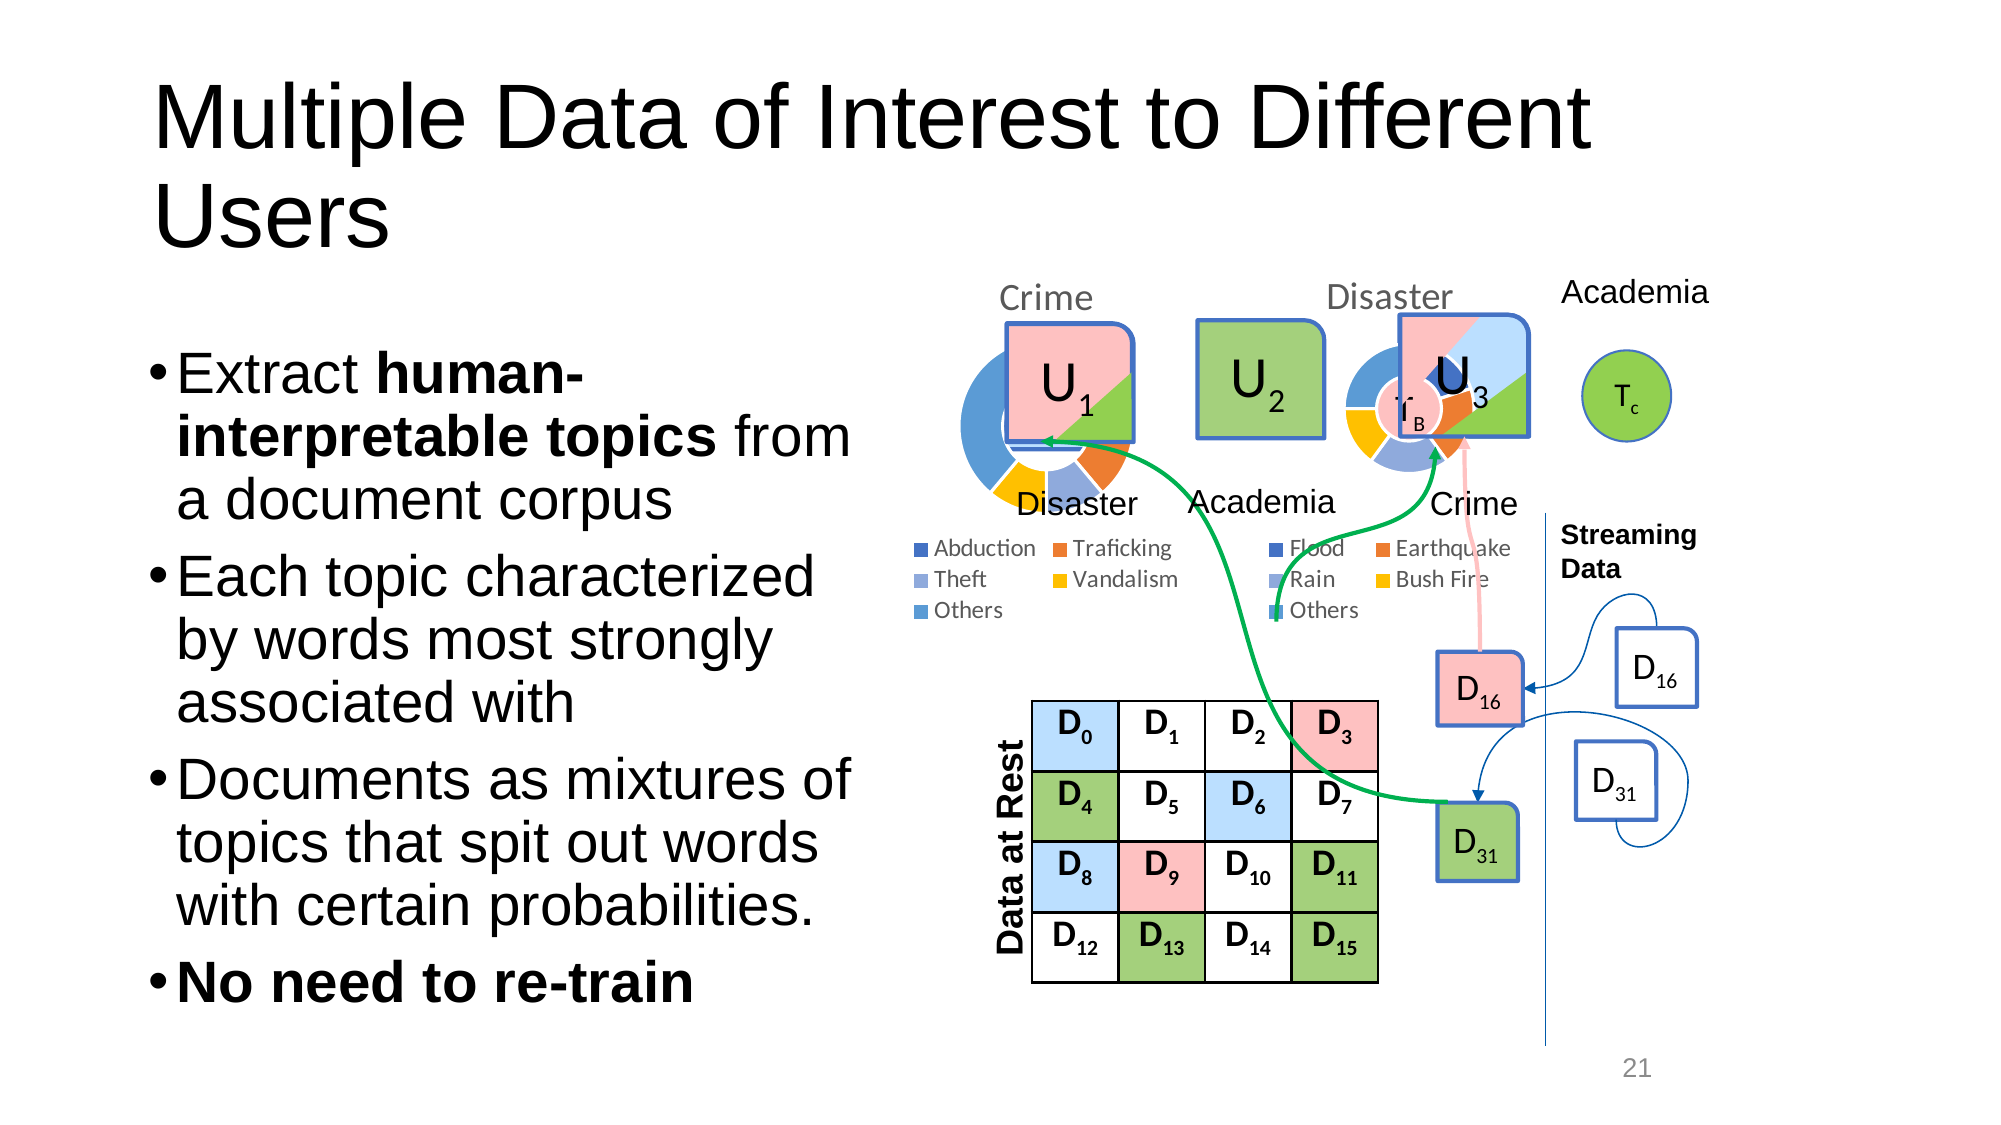

# Multiple Data of Interest to Different Users

### Chart: Disaster

| Category | % |
|---|---|
| Flood | 20.0 |
| Earthquake | 20.0 |
| Rain | 20.0 |
| Bush Fire | 15.0 |
| Others | 25.0 |
TB

### Chart: Crime

| Category | % |
|---|---|
| Abduction | 20.0 |
| Traficking | 15.0 |
| Theft | 10.0 |
| Vandalism | 10.0 |
| Others | 35.0 |
TA
Tc
Academia

U3
U2

U1
Extract human-interpretable topics from a document corpus
Each topic characterized by words most strongly associated with
Documents as mixtures of topics that spit out words with certain probabilities.
No need to re-train

Academia
Disaster
Crime
Streaming
Data
D16
D16
| D0 | D1 | D2 | D3 |
| --- | --- | --- | --- |
| D4 | D5 | D6 | D7 |
| D8 | D9 | D10 | D11 |
| D12 | D13 | D14 | D15 |
D31
D31
Data at Rest
21